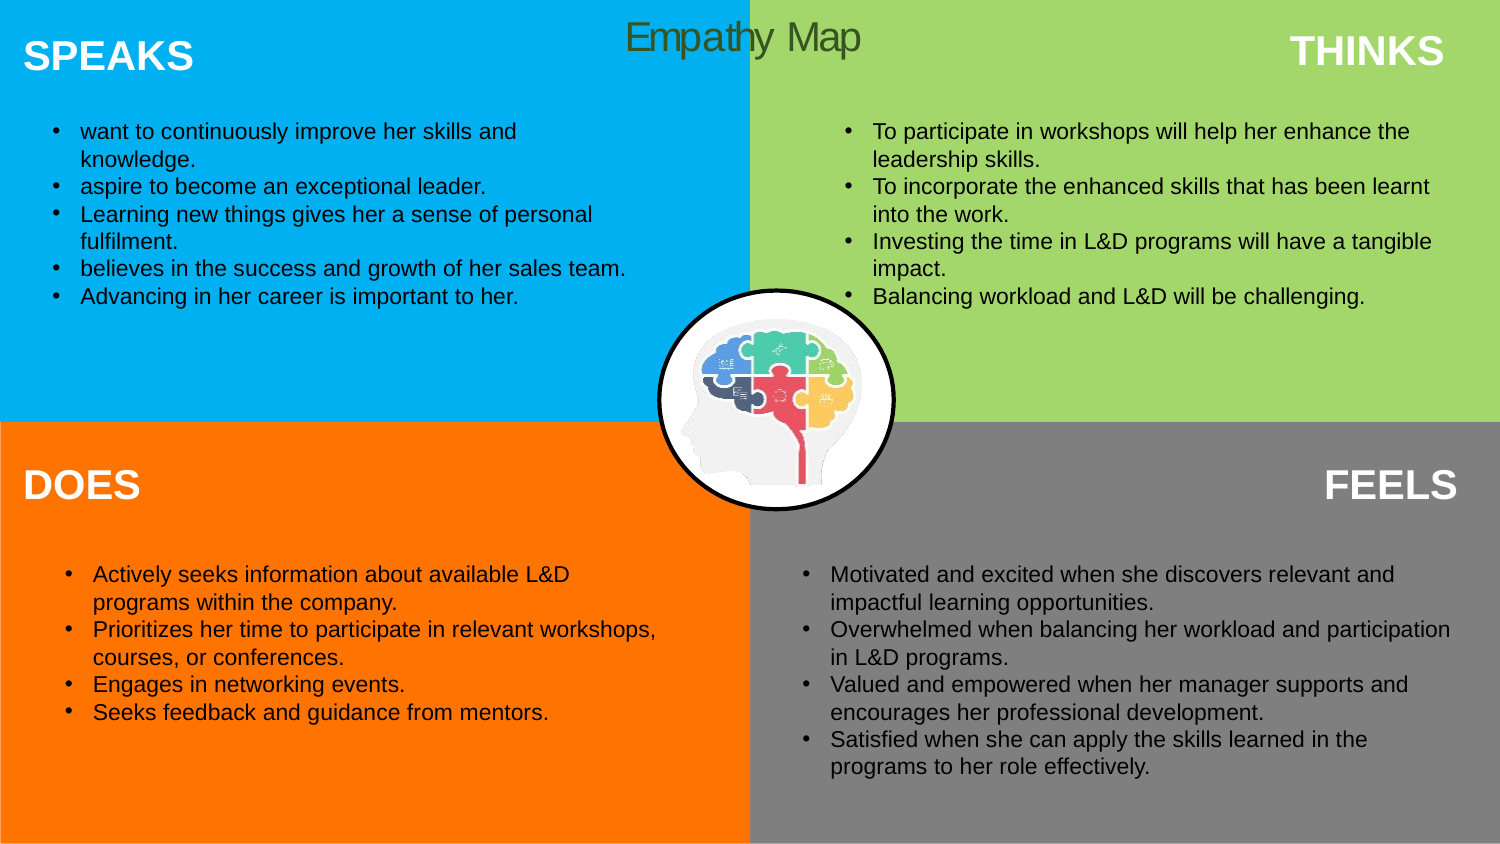

SPEAKS

                     Empathy Map
# THINKS
want to continuously improve her skills and knowledge.
aspire to become an exceptional leader.
Learning new things gives her a sense of personal fulfilment.
believes in the success and growth of her sales team.
Advancing in her career is important to her.
To participate in workshops will help her enhance the leadership skills.
To incorporate the enhanced skills that has been learnt into the work.
Investing the time in L&D programs will have a tangible impact.
Balancing workload and L&D will be challenging.

FEELS
DOES
Actively seeks information about available L&D programs within the company.
Prioritizes her time to participate in relevant workshops, courses, or conferences.
Engages in networking events.
Seeks feedback and guidance from mentors.
Motivated and excited when she discovers relevant and impactful learning opportunities.
Overwhelmed when balancing her workload and participation in L&D programs.
Valued and empowered when her manager supports and encourages her professional development.
Satisfied when she can apply the skills learned in the programs to her role effectively.